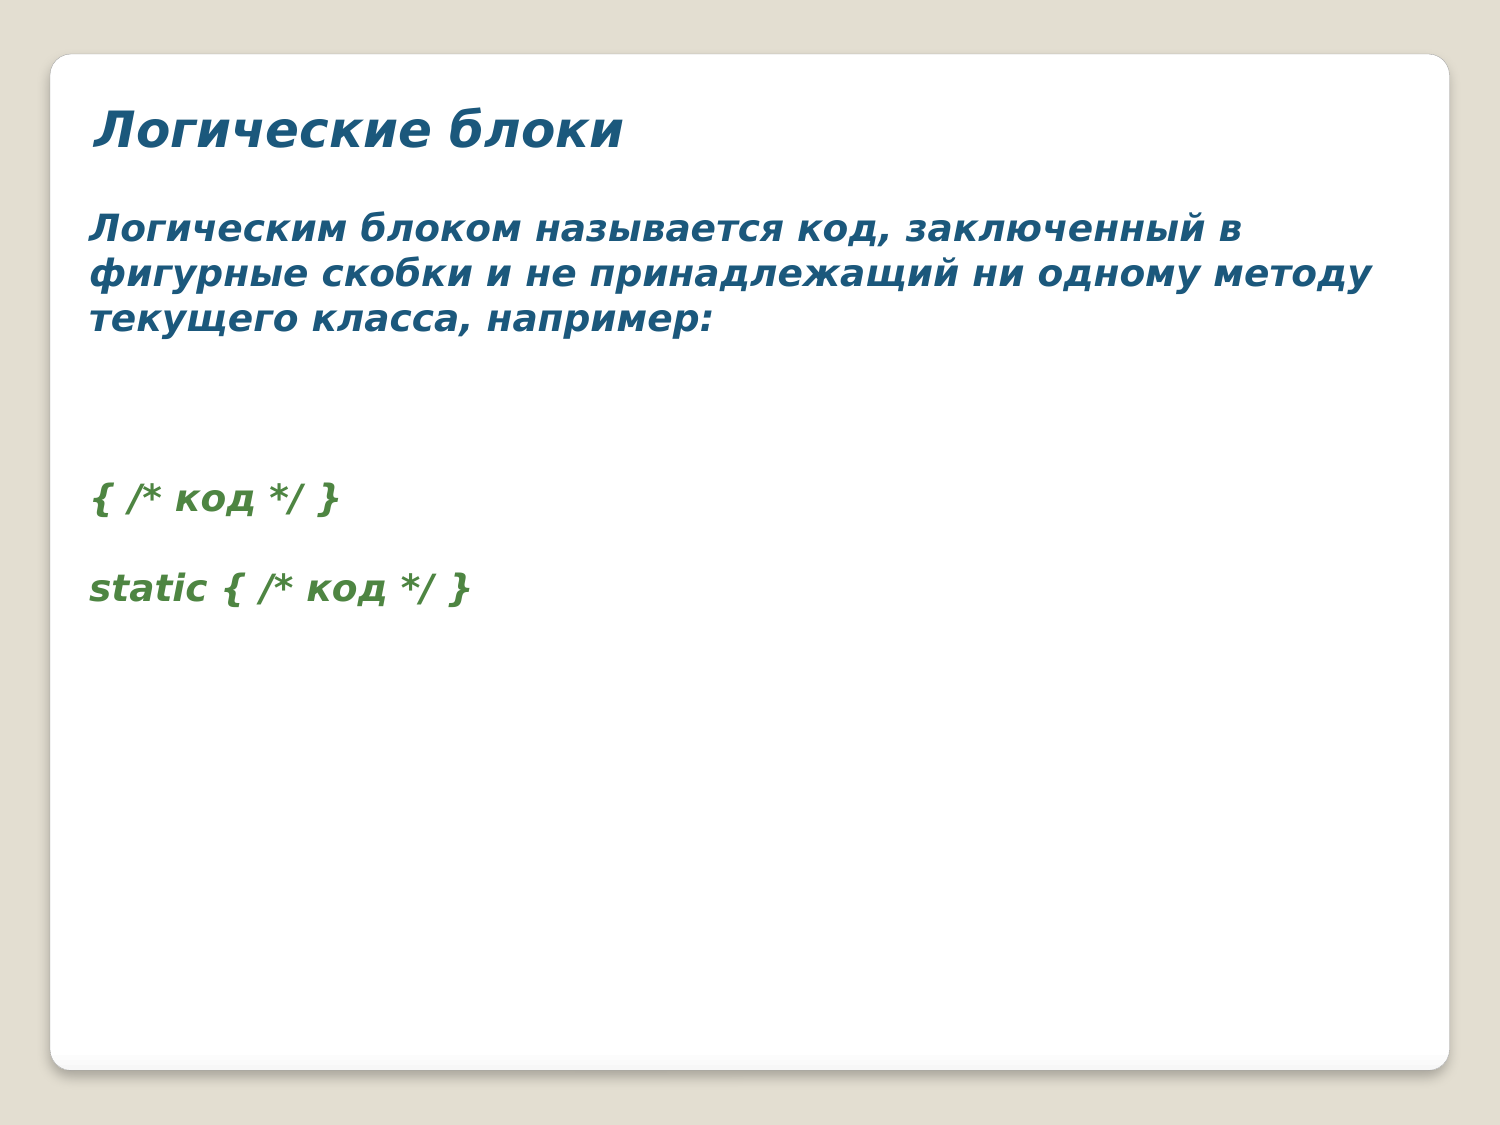

Логические блоки
Логическим блоком называется код, заключенный в фигурные скобки и не принадлежащий ни одному методу текущего класса, например:

{ /* код */ }

static { /* код */ }